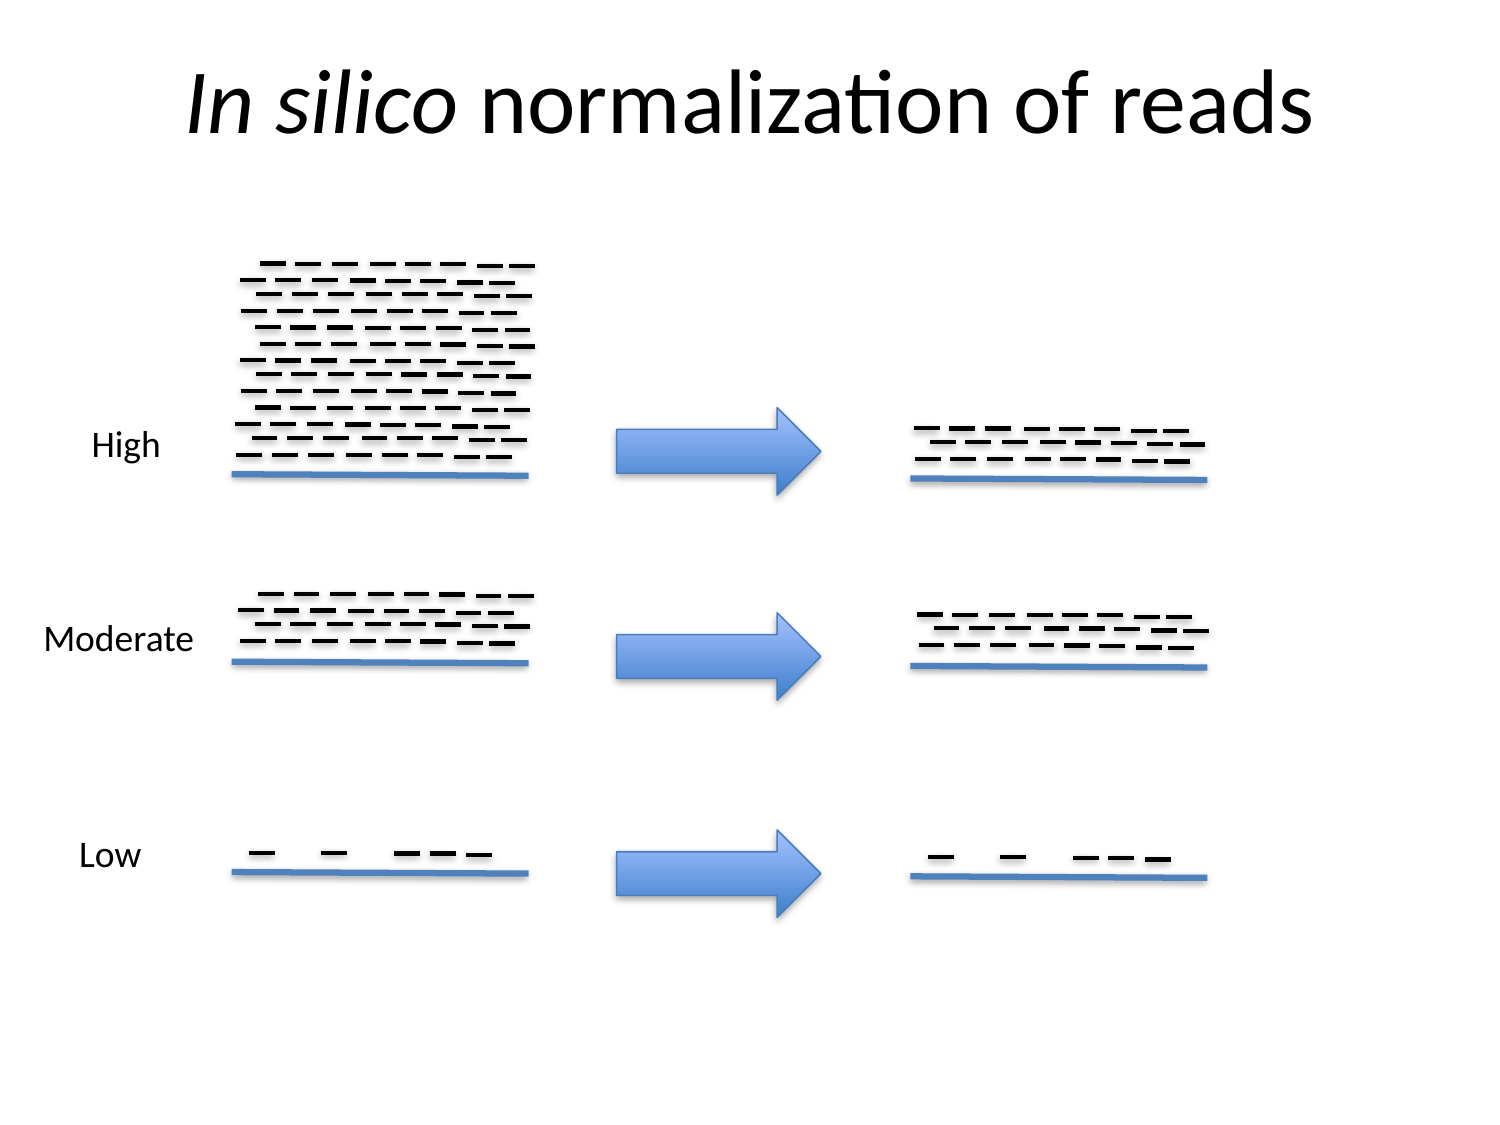

# In silico normalization of reads

High
Moderate
Low